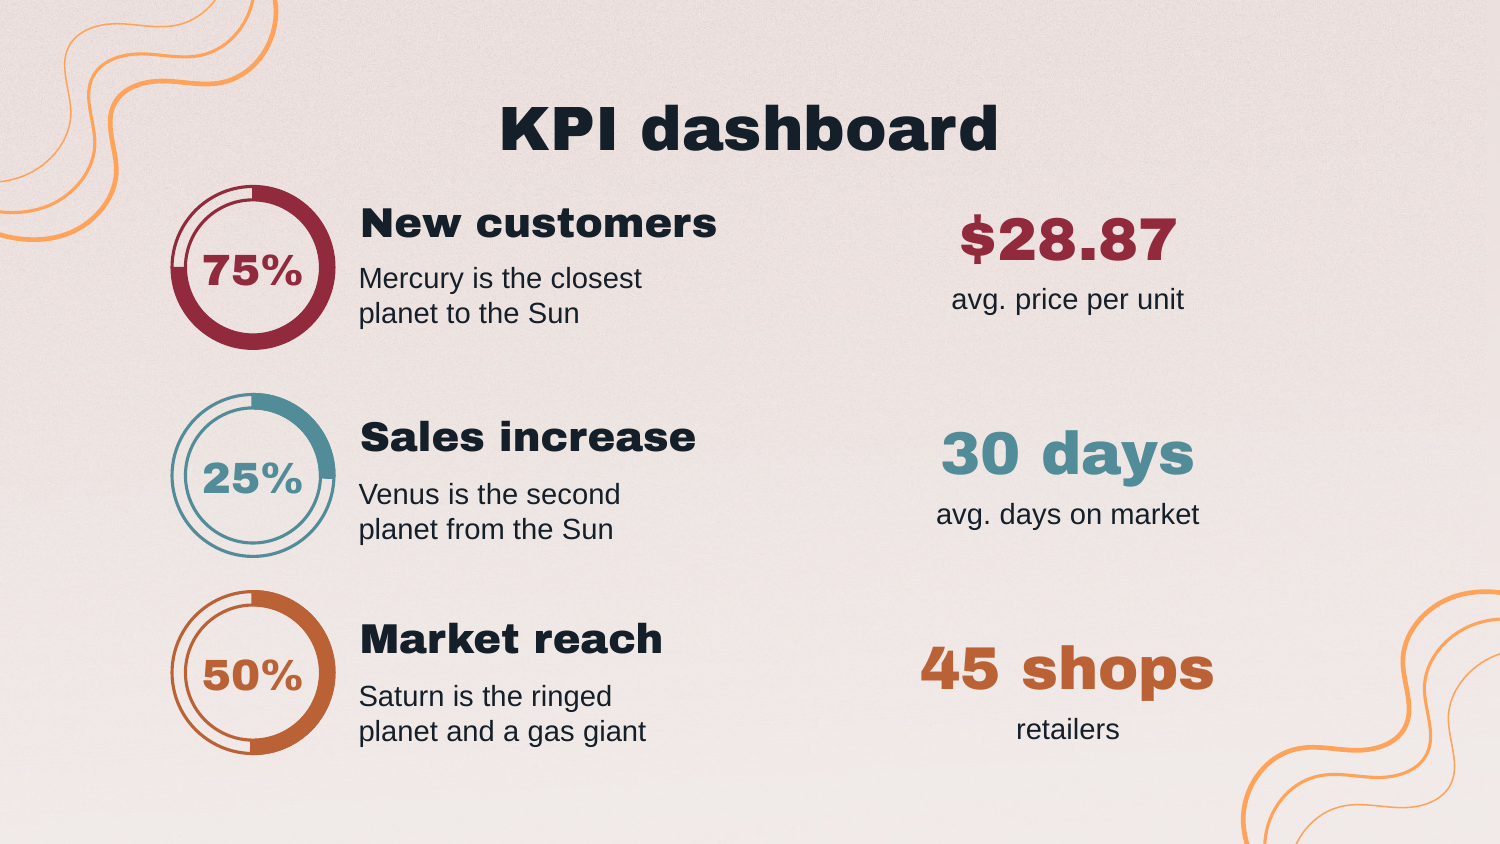

# KPI dashboard
New customers

$28.87

75%
Mercury is the closest planet to the Sun
avg. price per unit

Sales increase
30 days
25%
Venus is the second planet from the Sun
avg. days on market

Market reach
45 shops
50%
Saturn is the ringed planet and a gas giant
retailers